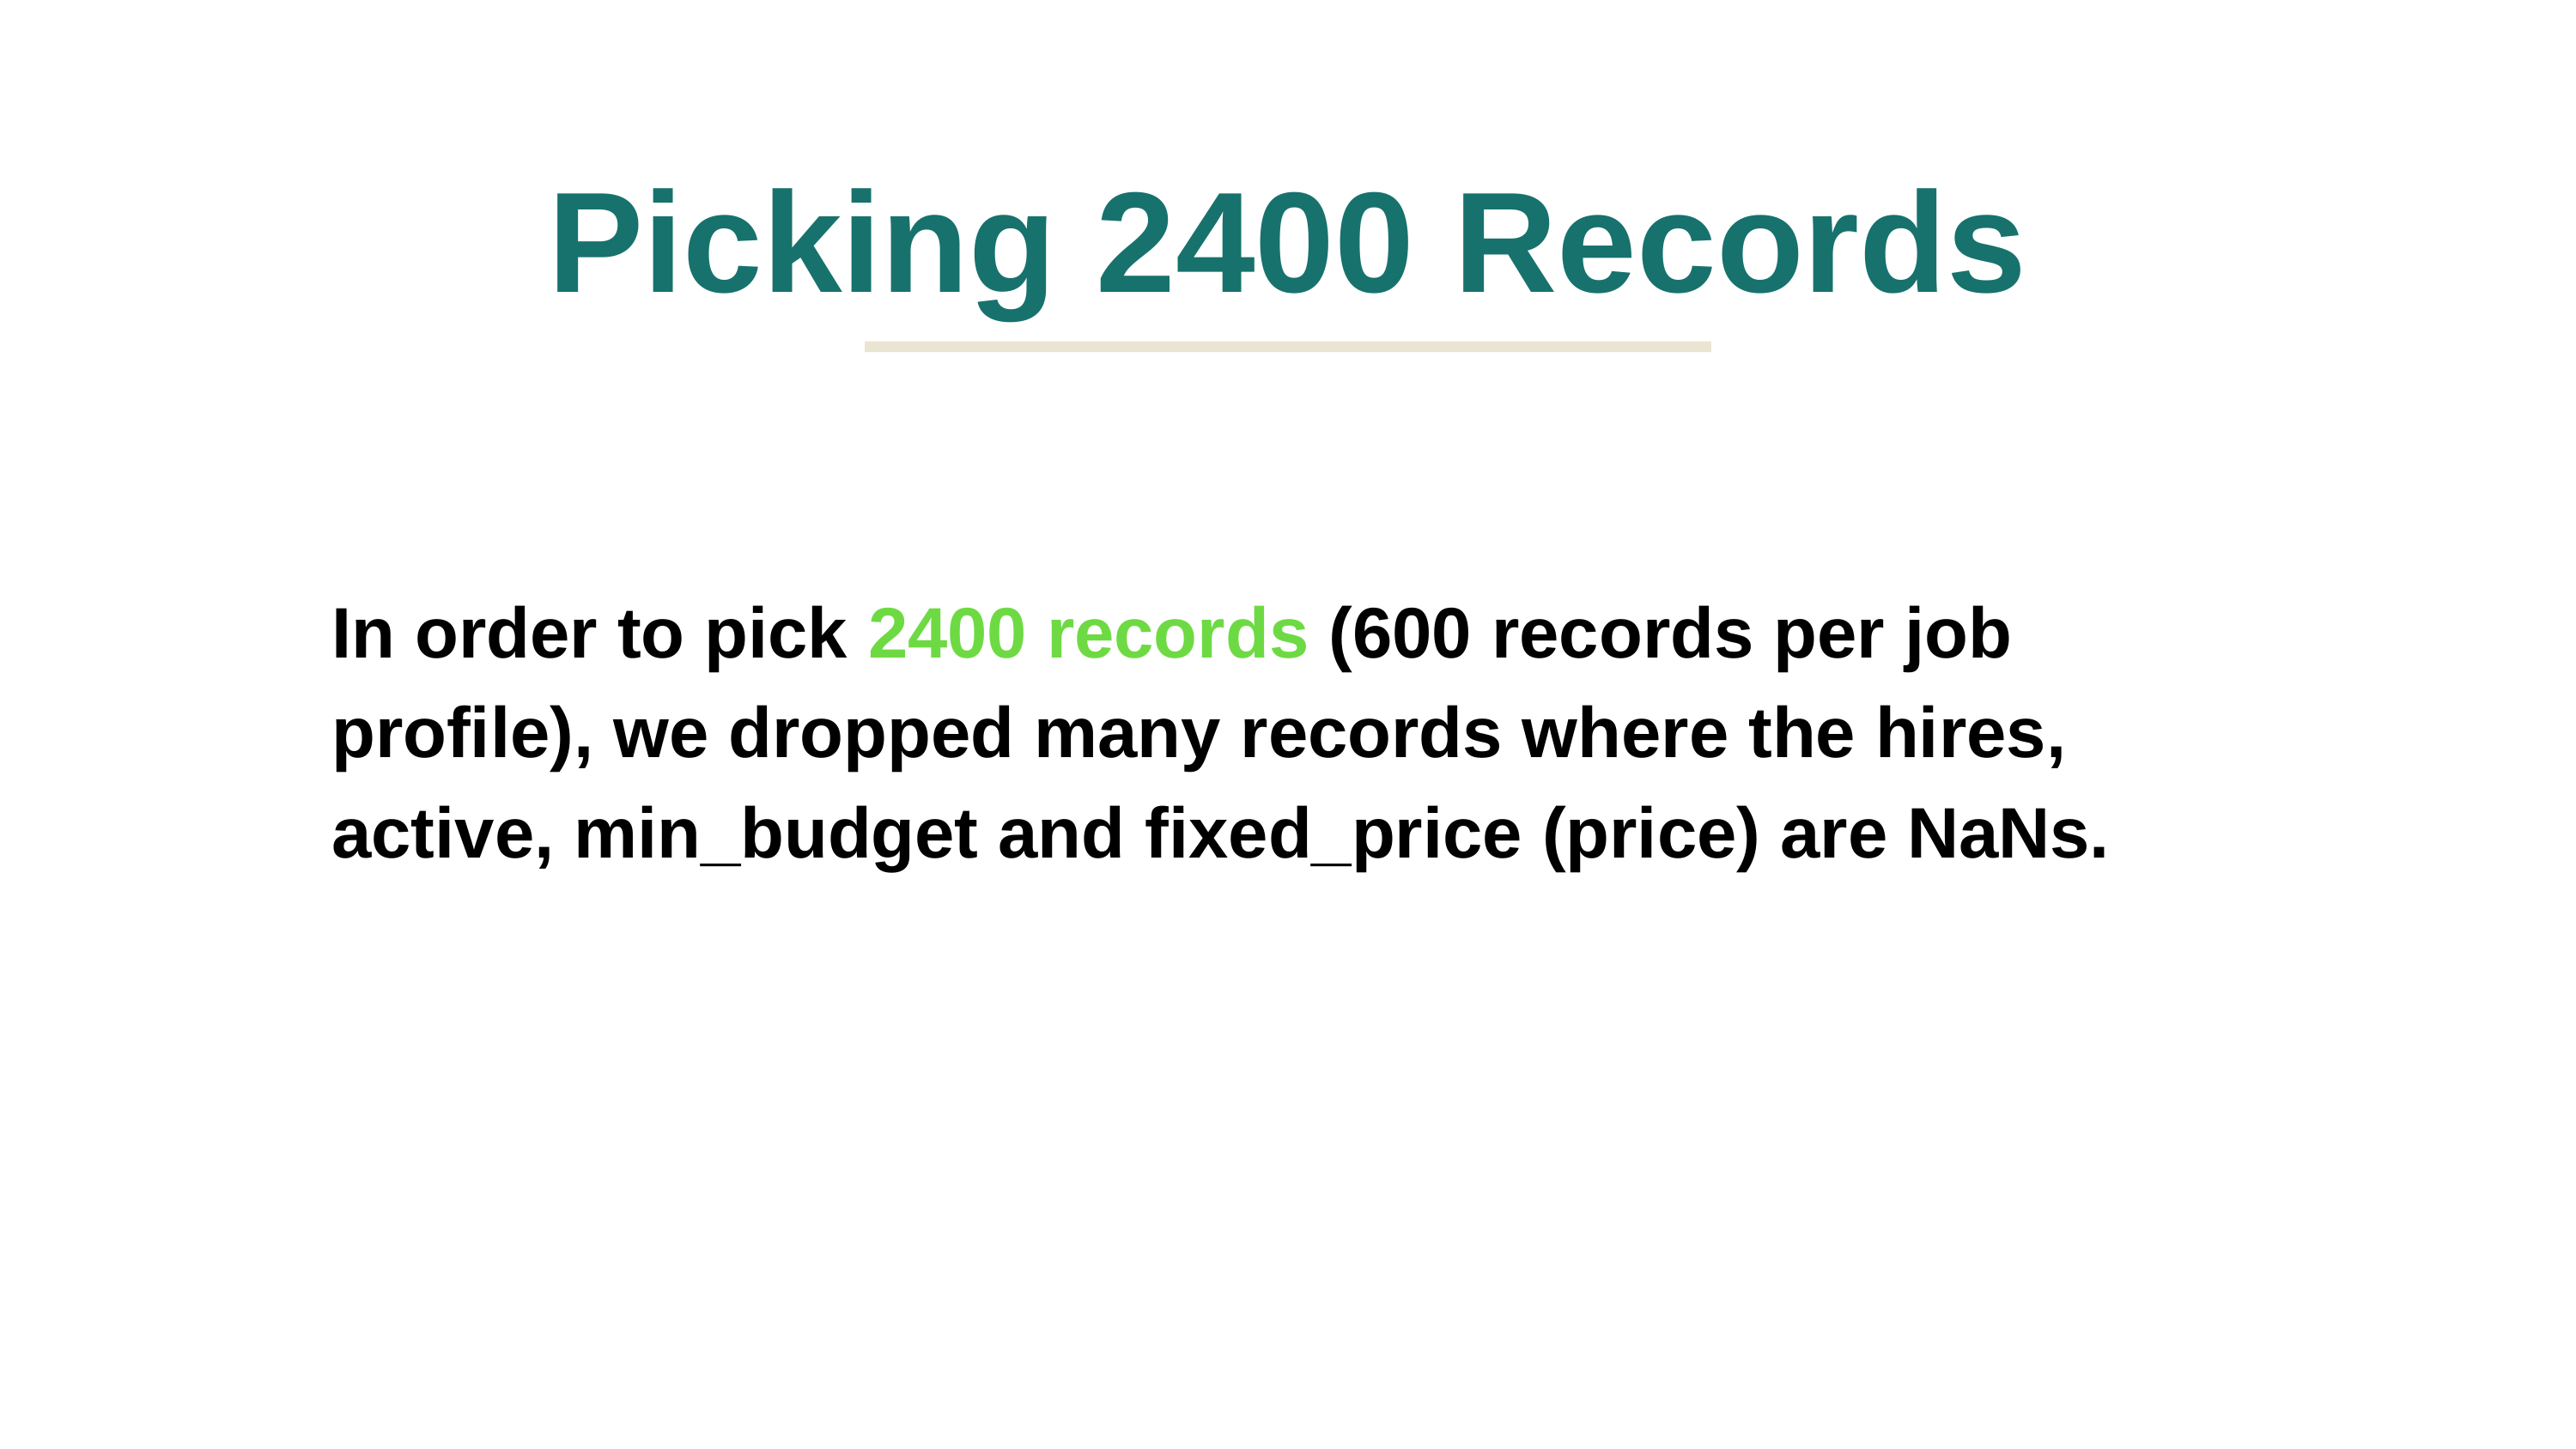

Picking 2400 Records

In order to pick 2400 records (600 records per job profile), we dropped many records where the hires, active, min_budget and fixed_price (price) are NaNs.